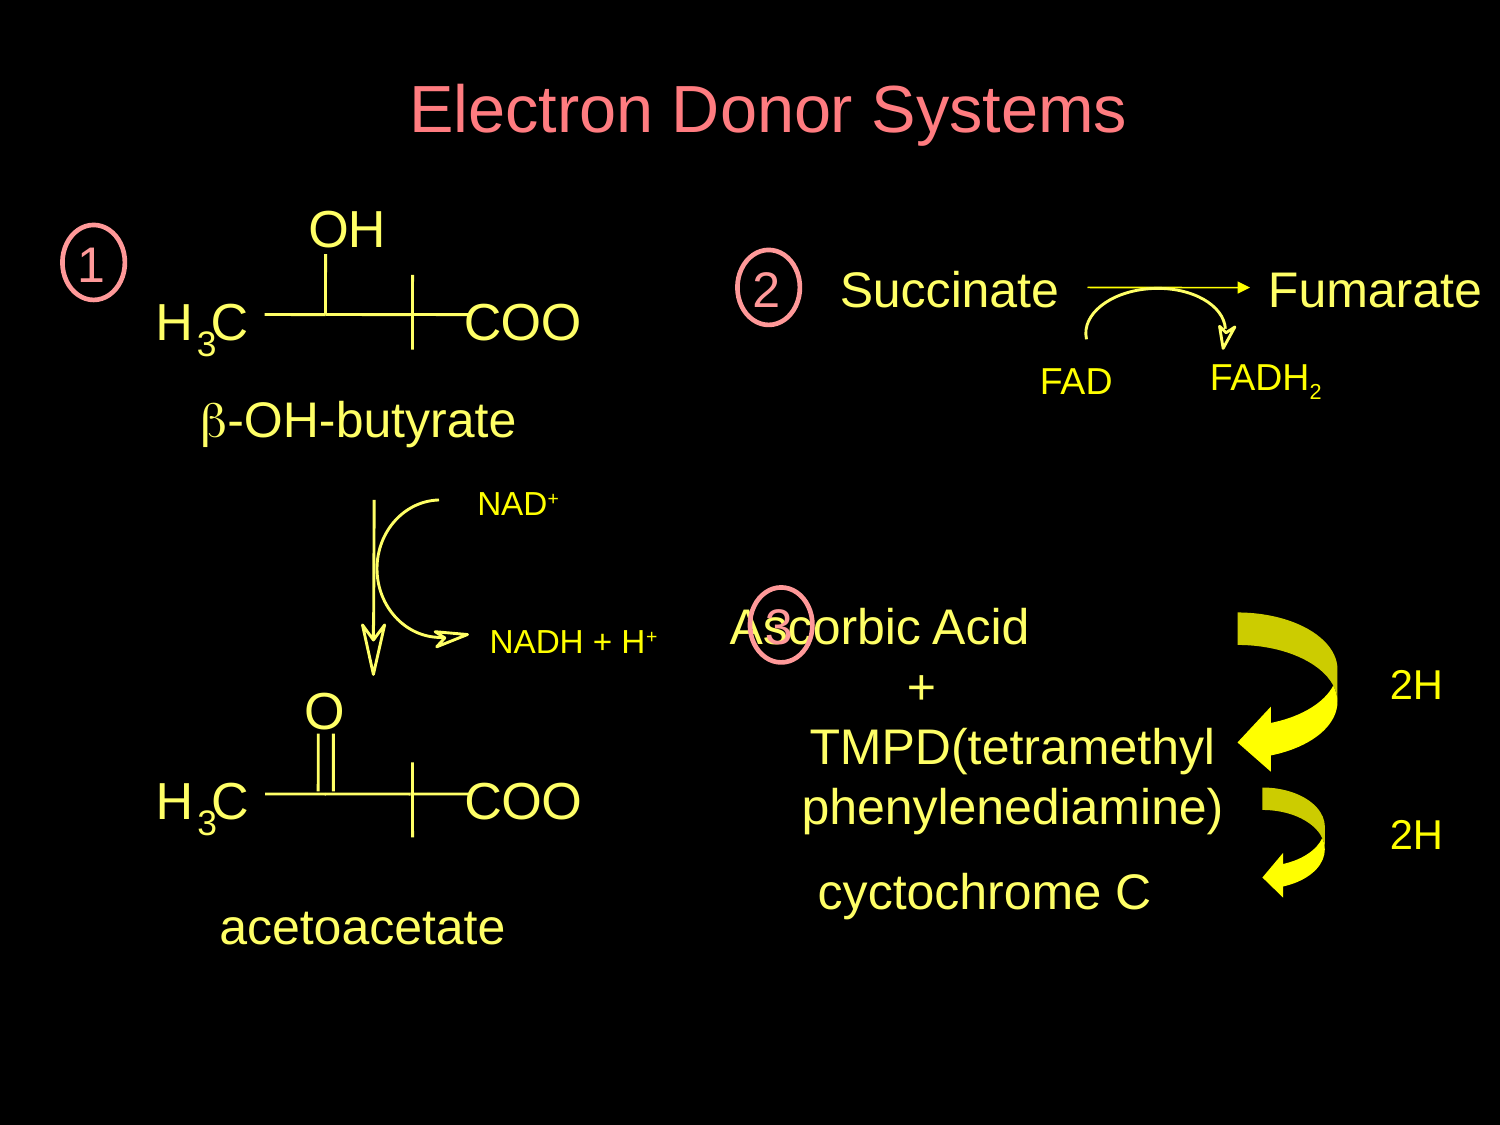

# Electron Donor Systems
O
H
1

2

Succinate               Fumarate

H
C
C
O
O

3
FADH2
FAD
β-OH-butyrate
NAD+

Ascorbic Acid                    +              TMPD(tetramethyl phenylenediamine)
   cyctochrome C
3

NADH + H+

2H
O

H
C
C
O
O

2H
3
acetoacetate